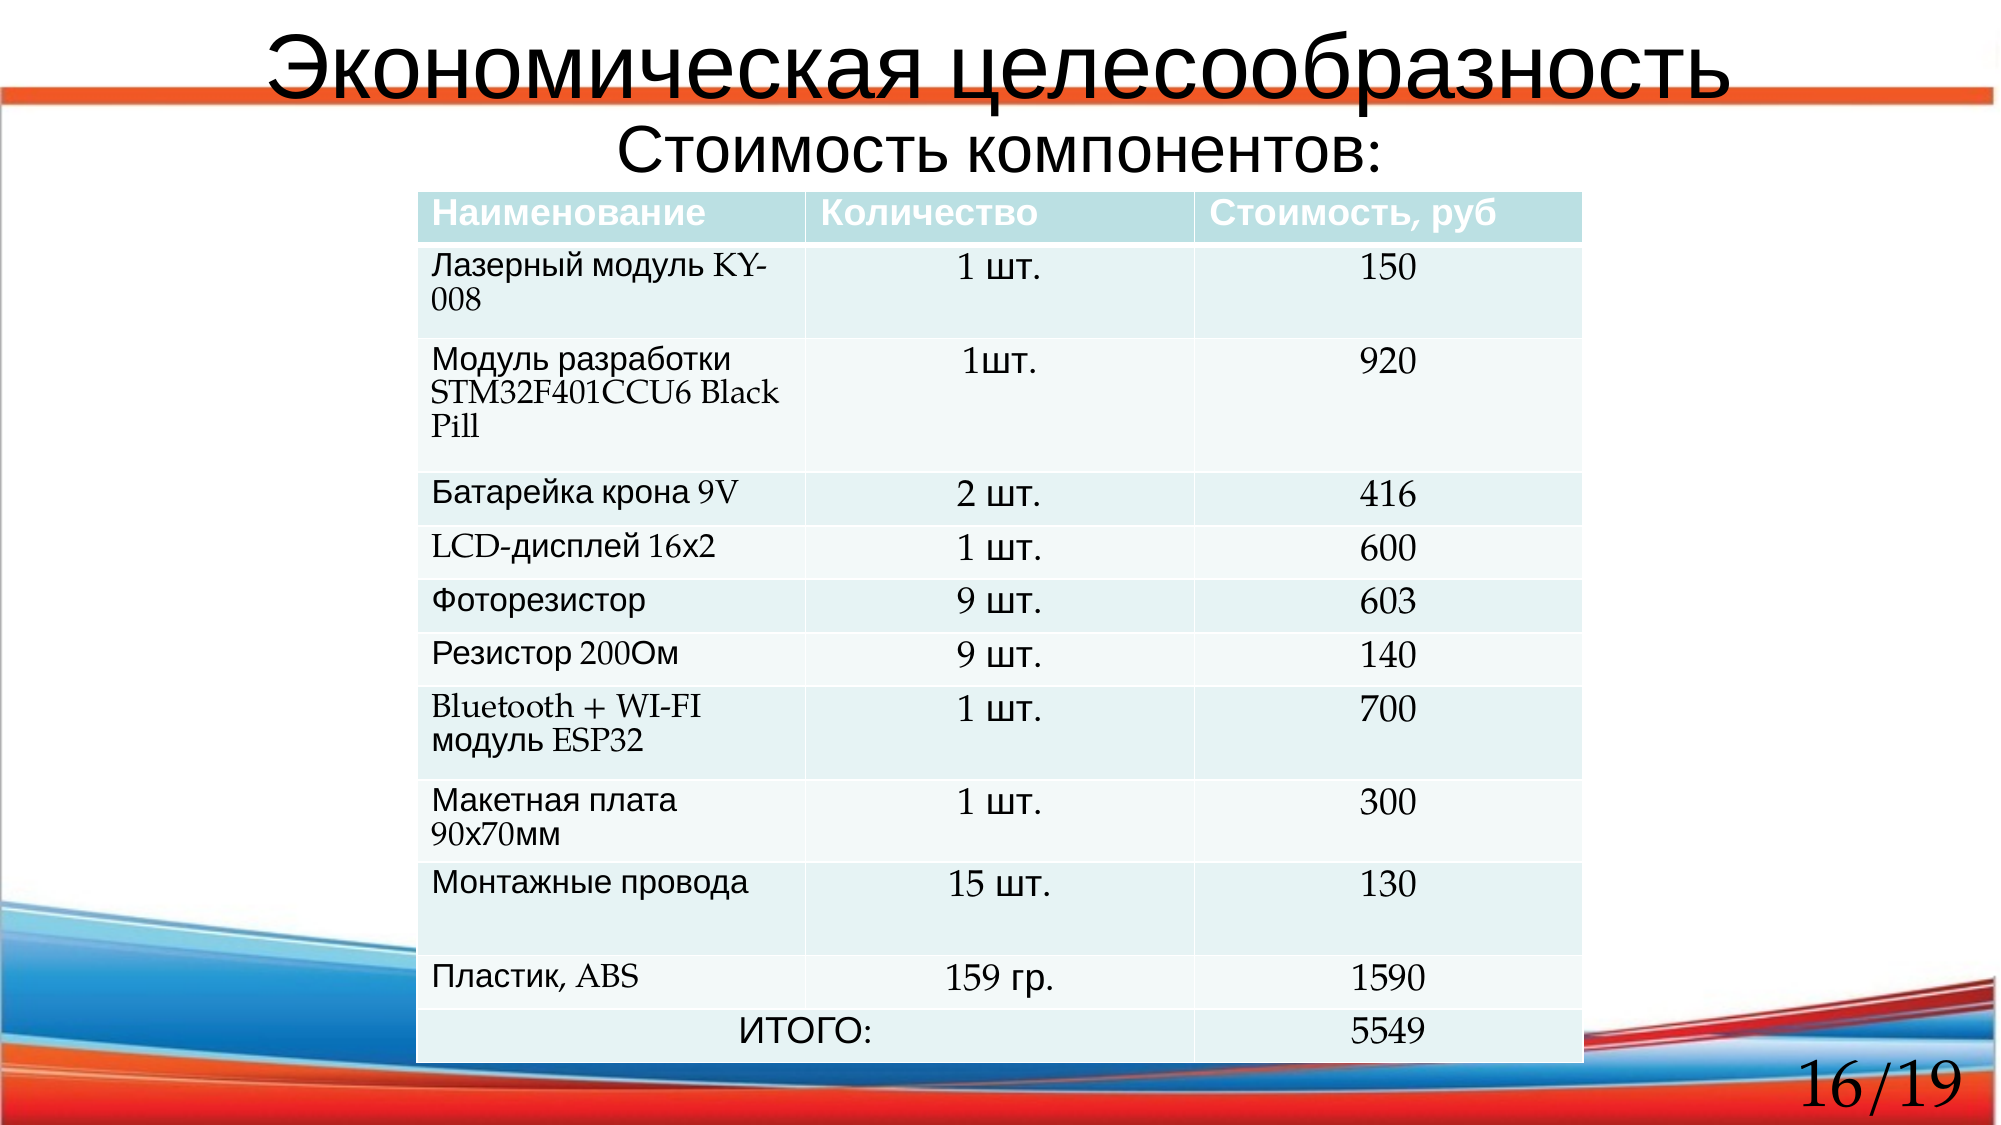

# Экономическая целесообразность
Стоимость компонентов:
| Наименование | Количество | Стоимость, руб |
| --- | --- | --- |
| Лазерный модуль KY-008 | 1 шт. | 150 |
| Модуль разработки STM32F401CCU6 Black Pill | 1шт. | 920 |
| Батарейка крона 9V | 2 шт. | 416 |
| LCD-дисплей 16х2 | 1 шт. | 600 |
| Фоторезистор | 9 шт. | 603 |
| Резистор 200Ом | 9 шт. | 140 |
| Bluetooth + WI-FI модуль ESP32 | 1 шт. | 700 |
| Макетная плата 90х70мм | 1 шт. | 300 |
| Монтажные провода | 15 шт. | 130 |
| Пластик, ABS | 159 гр. | 1590 |
| ИТОГО: |  | 5549 |
16/19